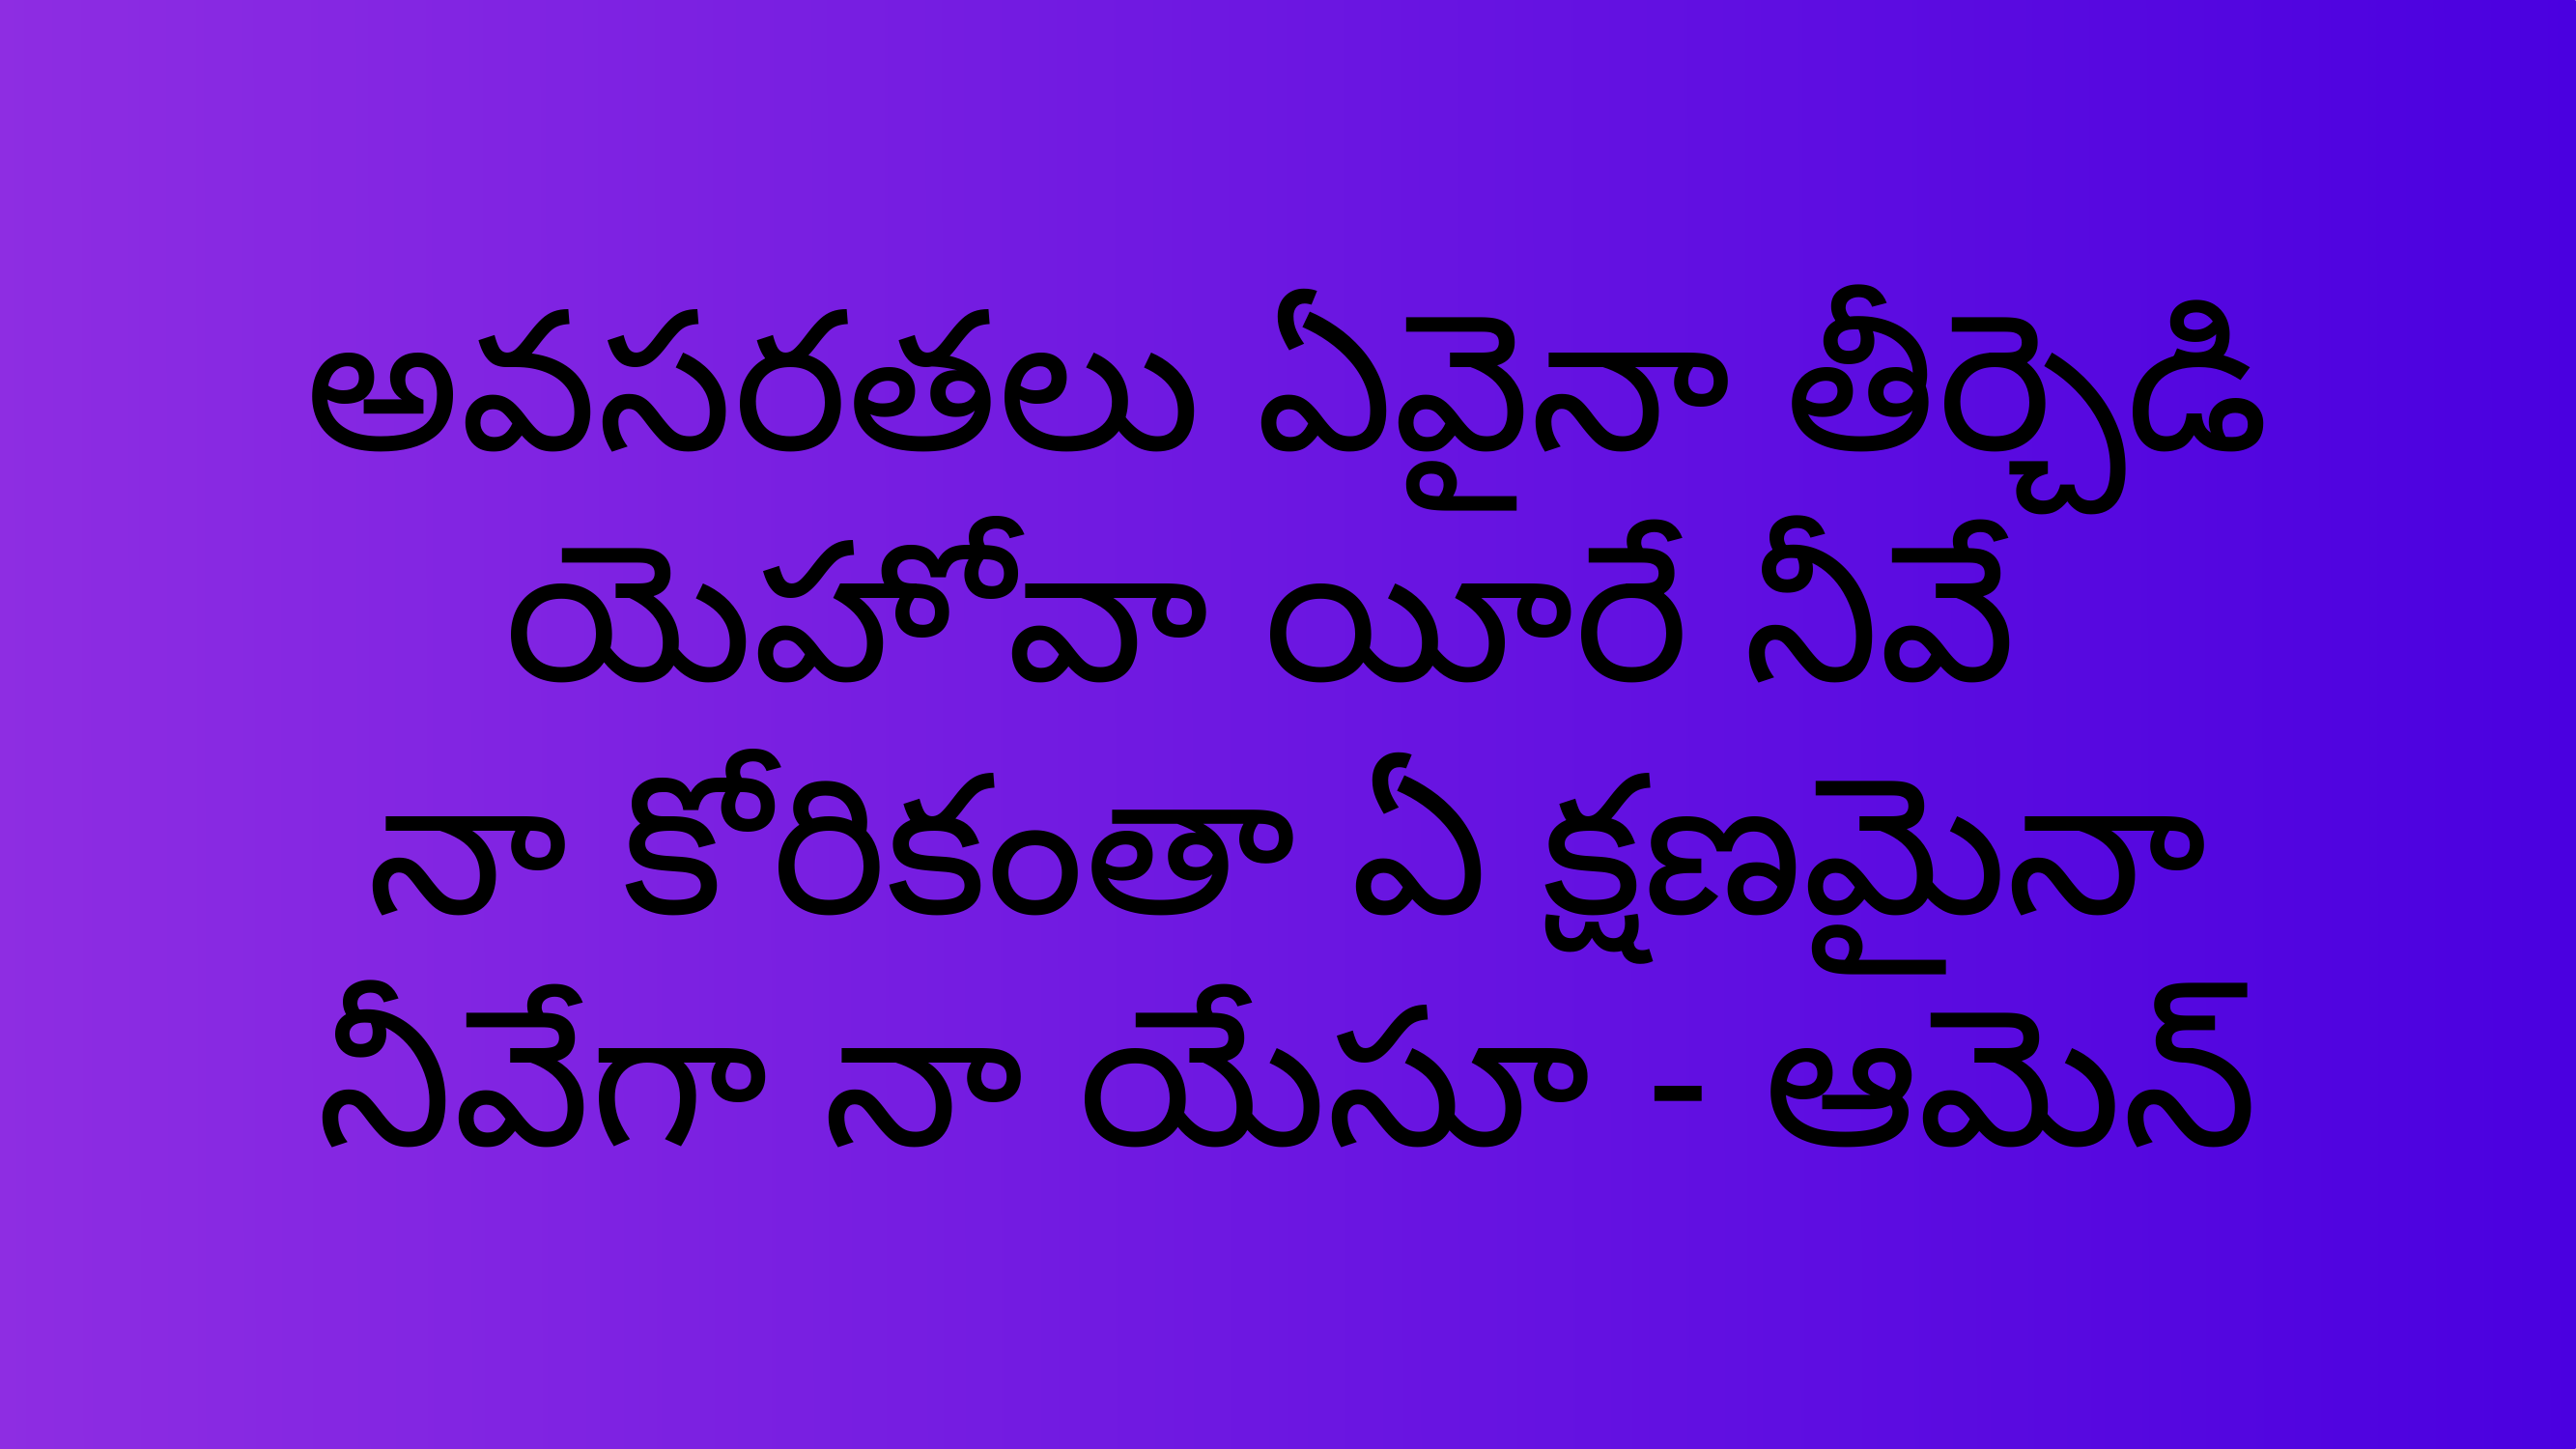

అవసరతలు ఏవైనా తీర్చెడి
యెహోవా యీరే నీవే
నా కోరికంతా ఏ క్షణమైనా
నీవేగా నా యేసూ - ఆమెన్